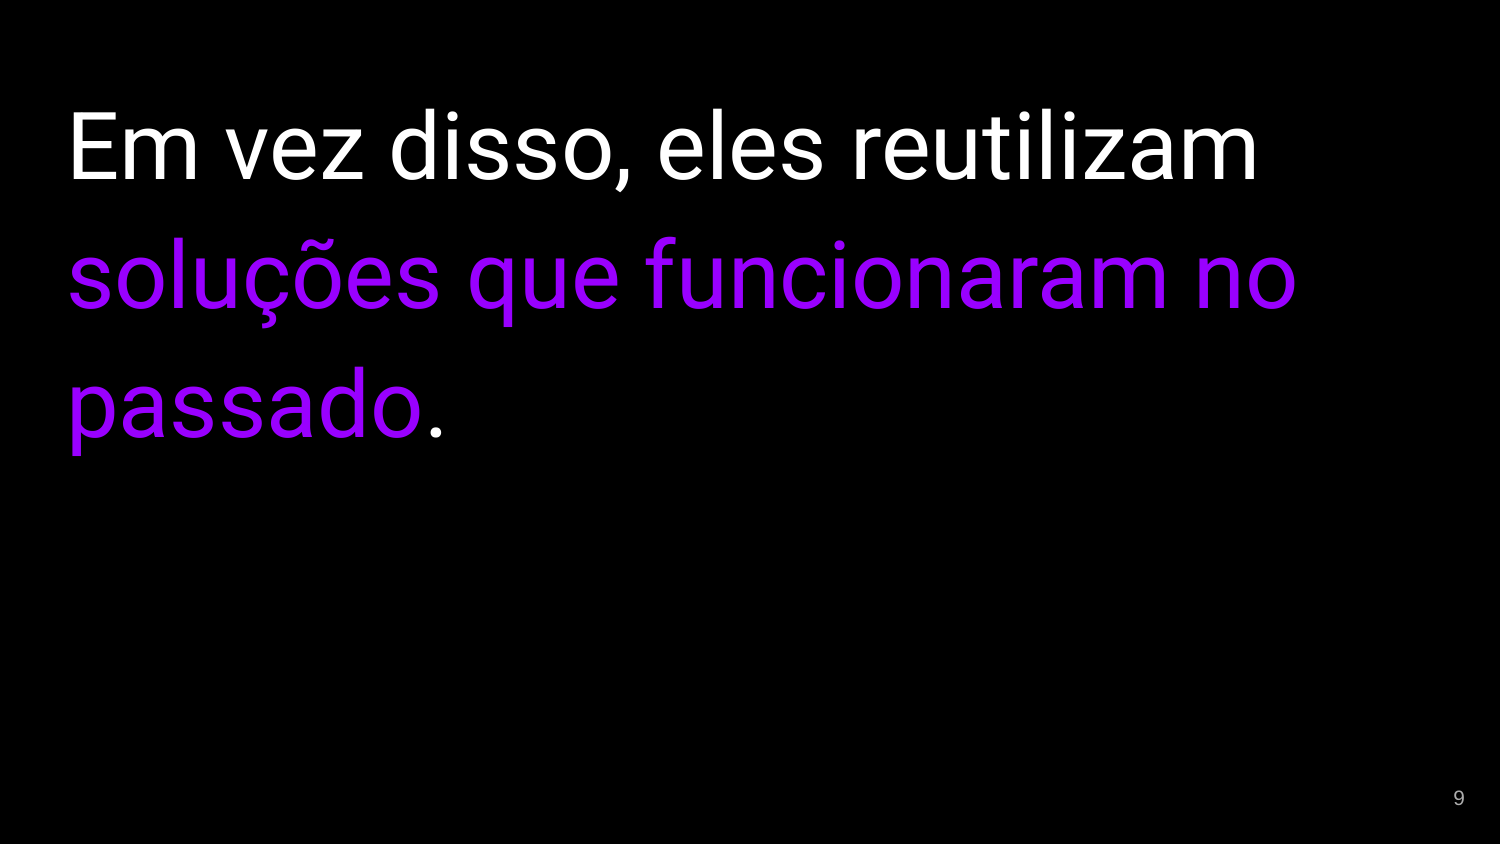

Em vez disso, eles reutilizam soluções que funcionaram no passado.
9